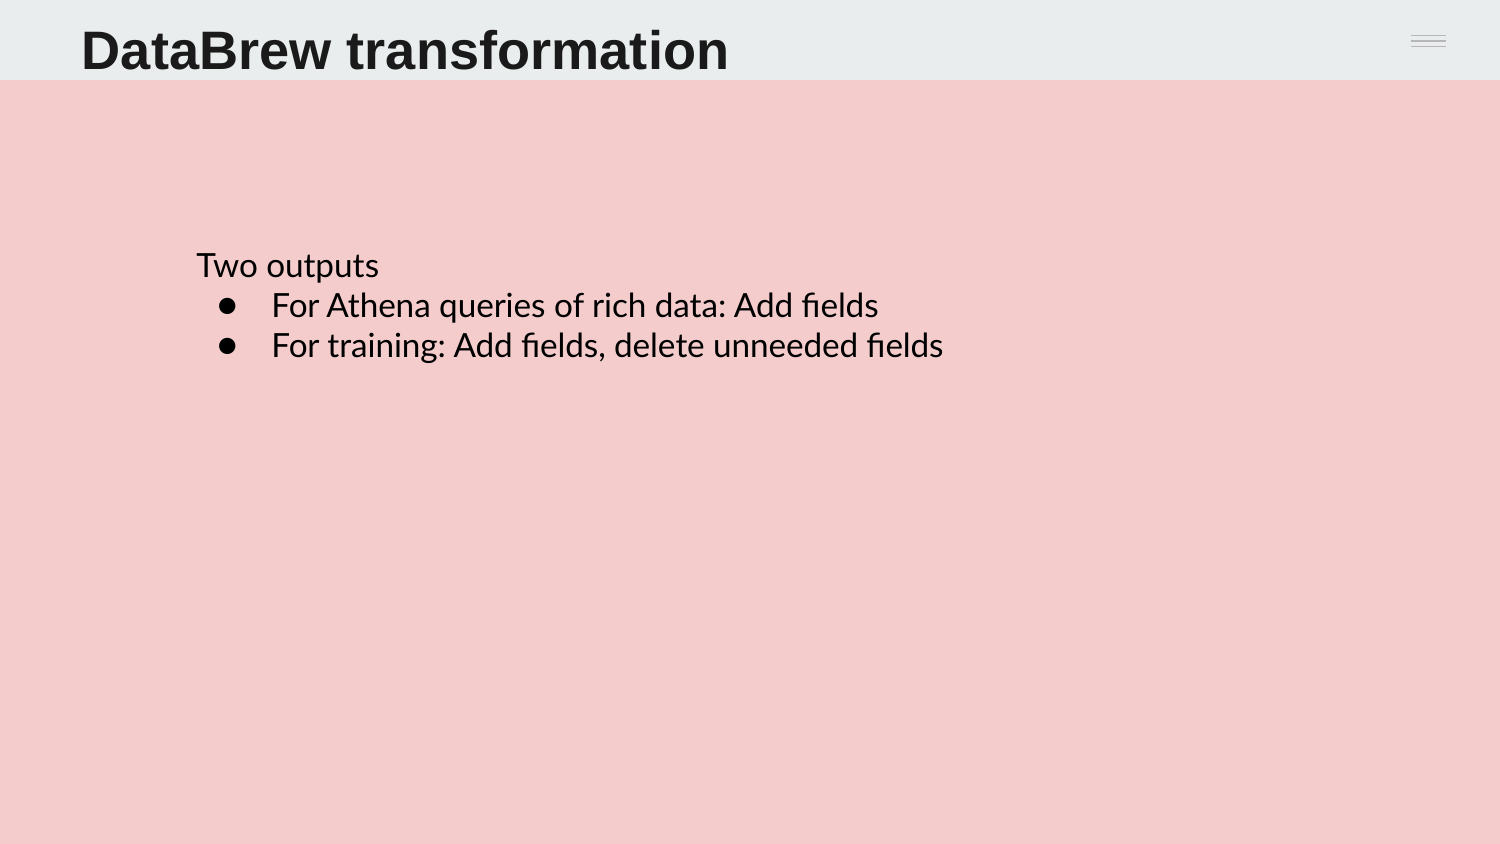

# DataBrew transformation
Two outputs
For Athena queries of rich data: Add fields
For training: Add fields, delete unneeded fields